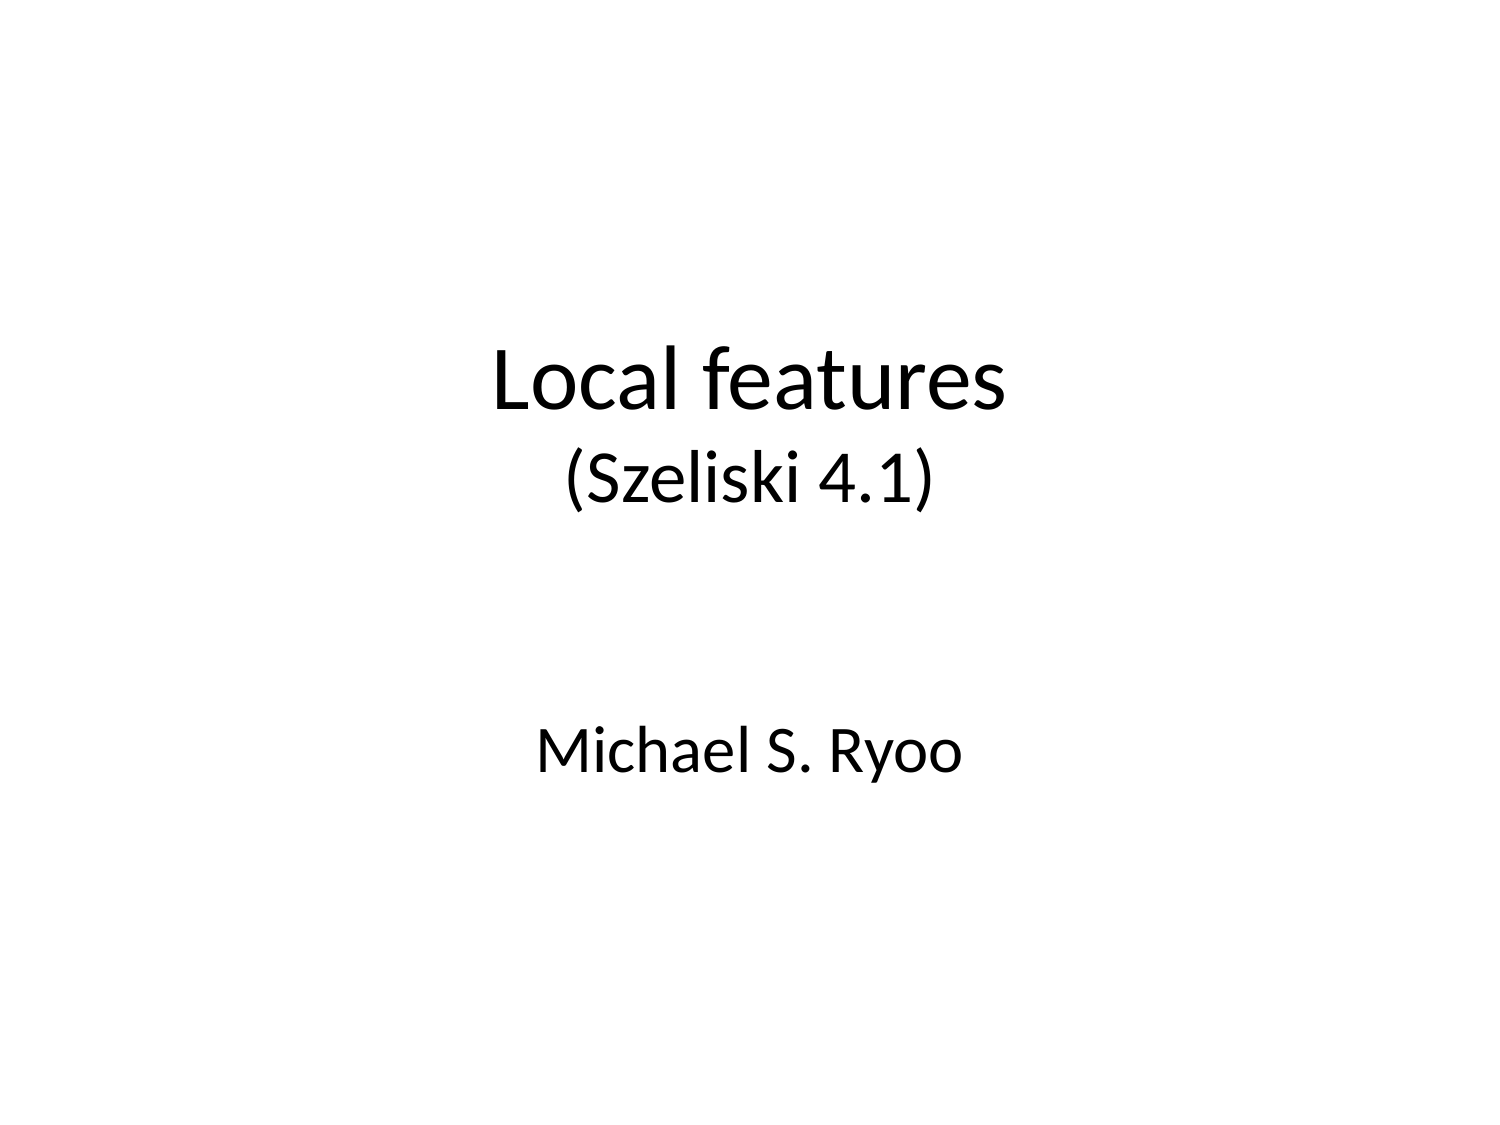

# Local features (Szeliski 4.1)

Michael S. Ryoo